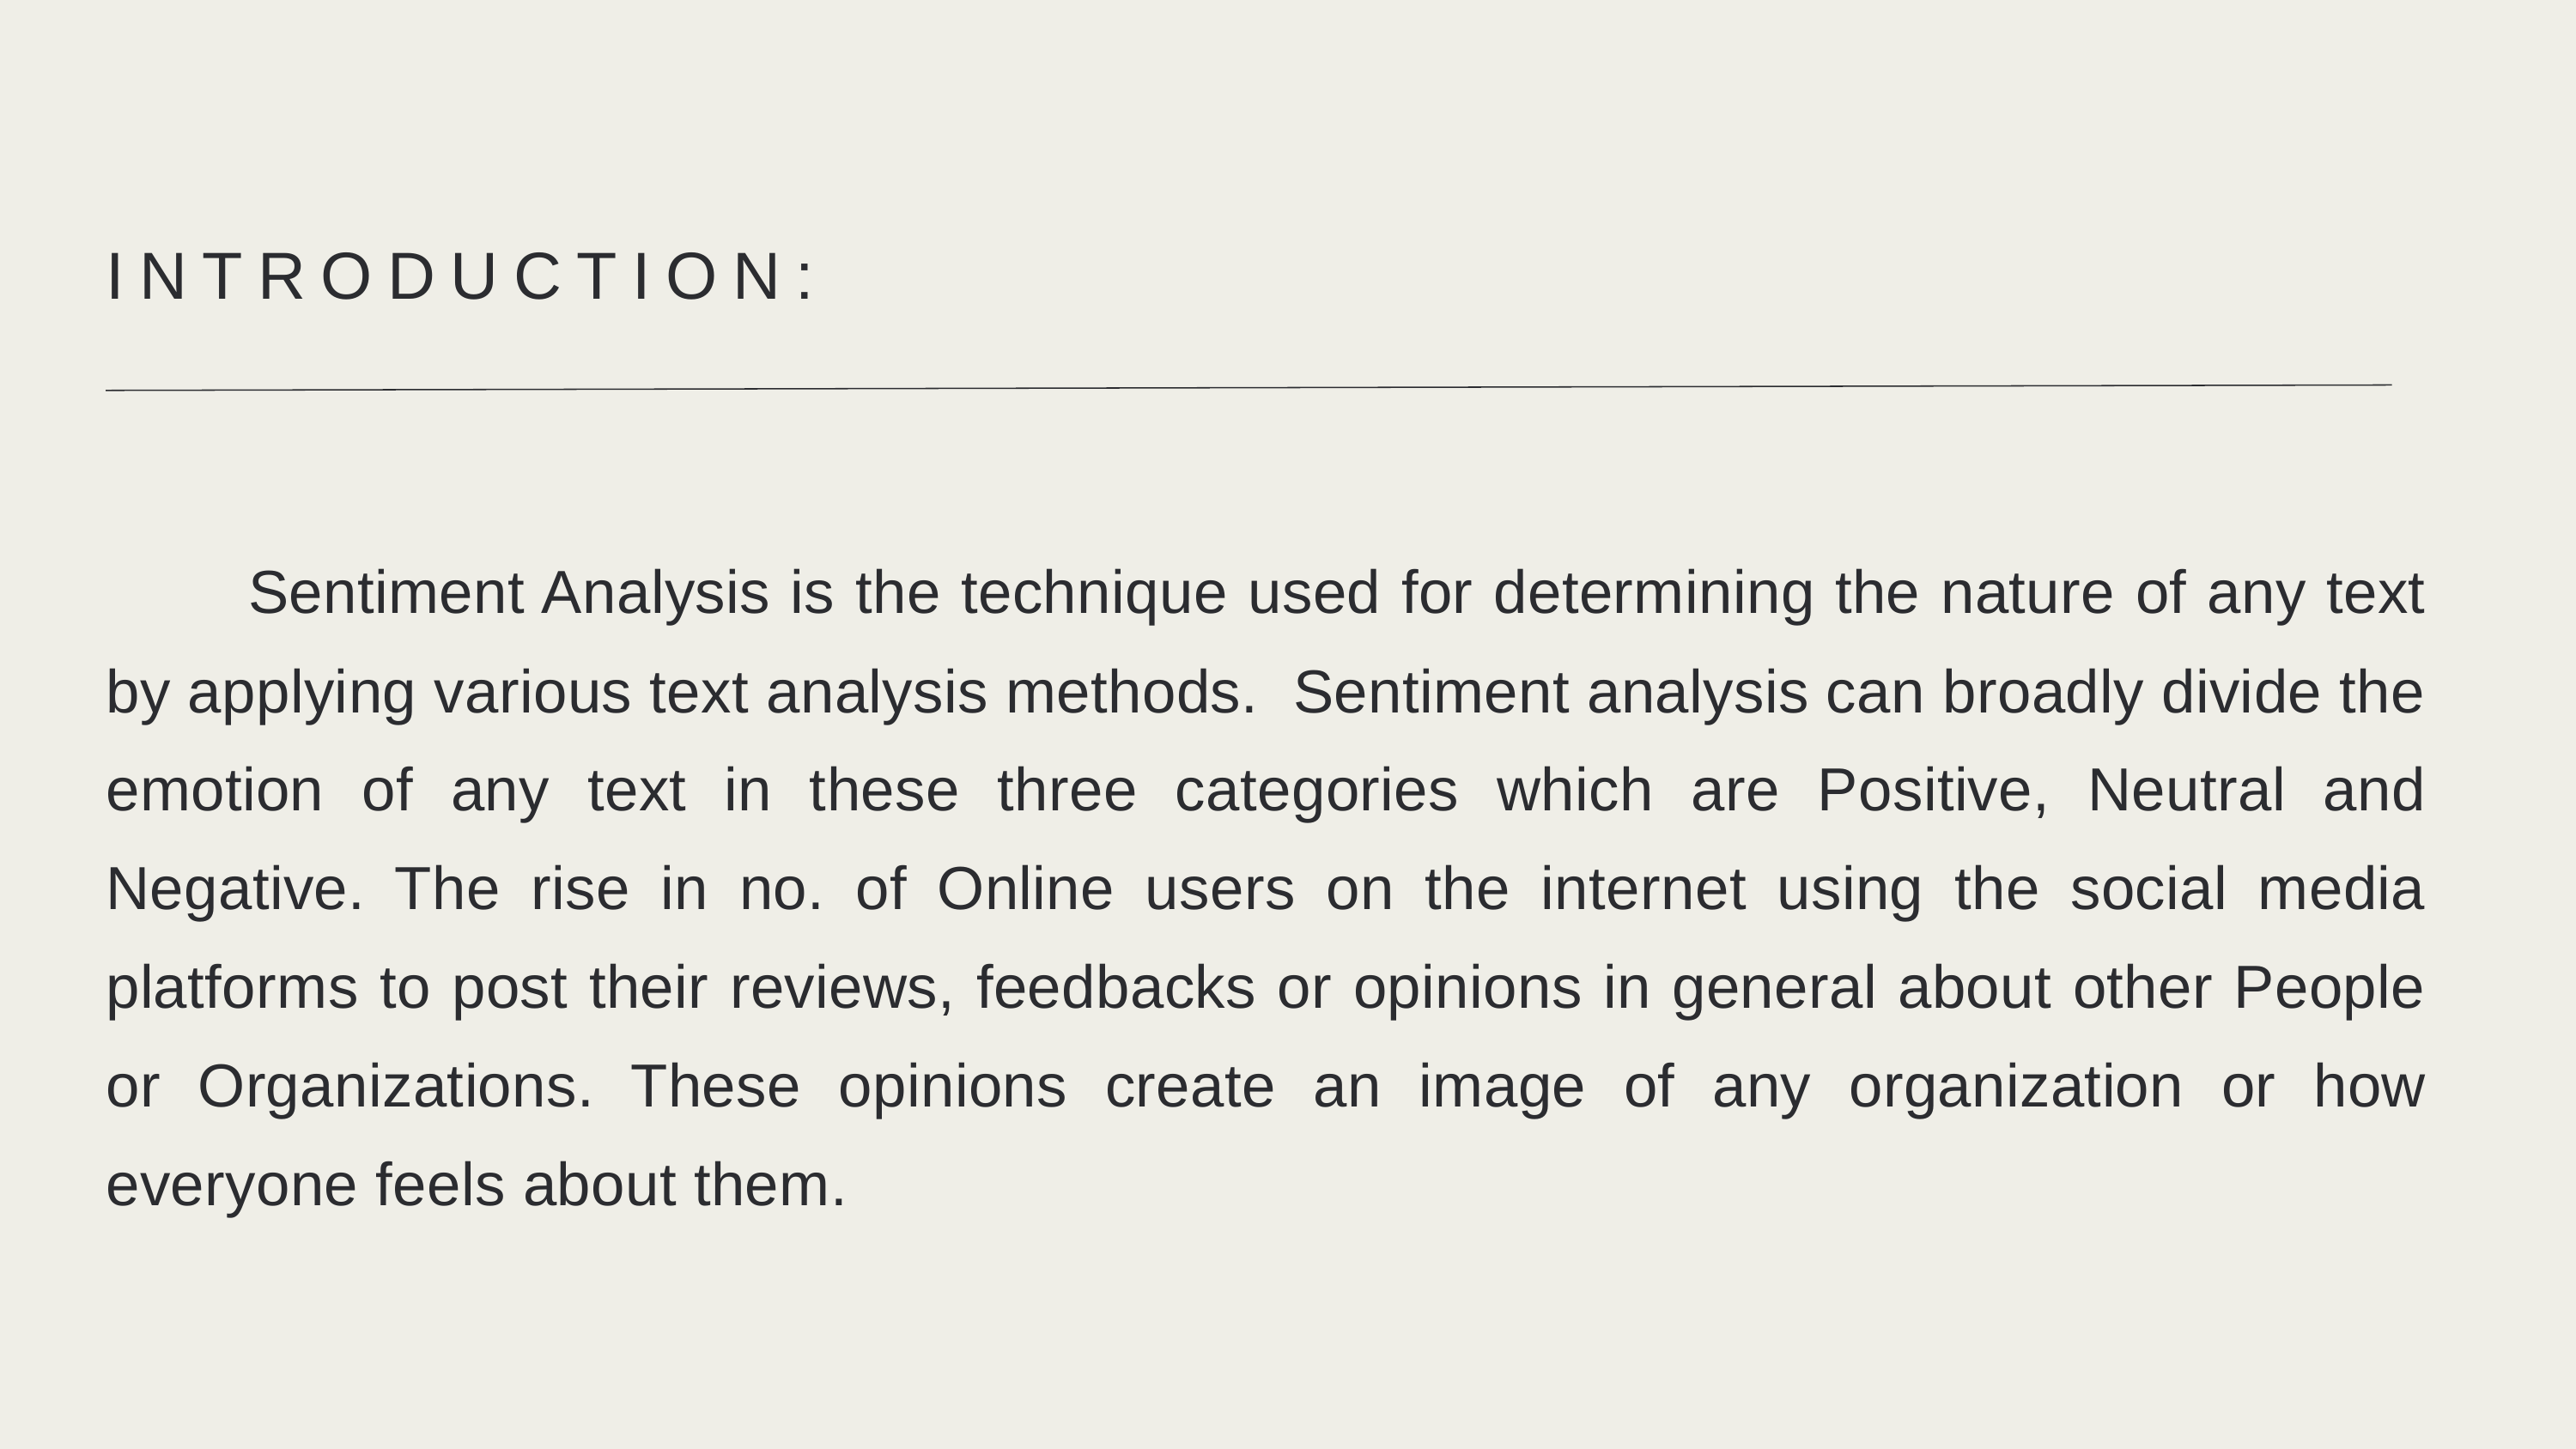

INTRODUCTION:

       Sentiment Analysis is the technique used for determining the nature of any text by applying various text analysis methods.  Sentiment analysis can broadly divide the emotion of any text in these three categories which are Positive, Neutral and Negative. The rise in no. of Online users on the internet using the social media platforms to post their reviews, feedbacks or opinions in general about other People or Organizations. These opinions create an image of any organization or how everyone feels about them.